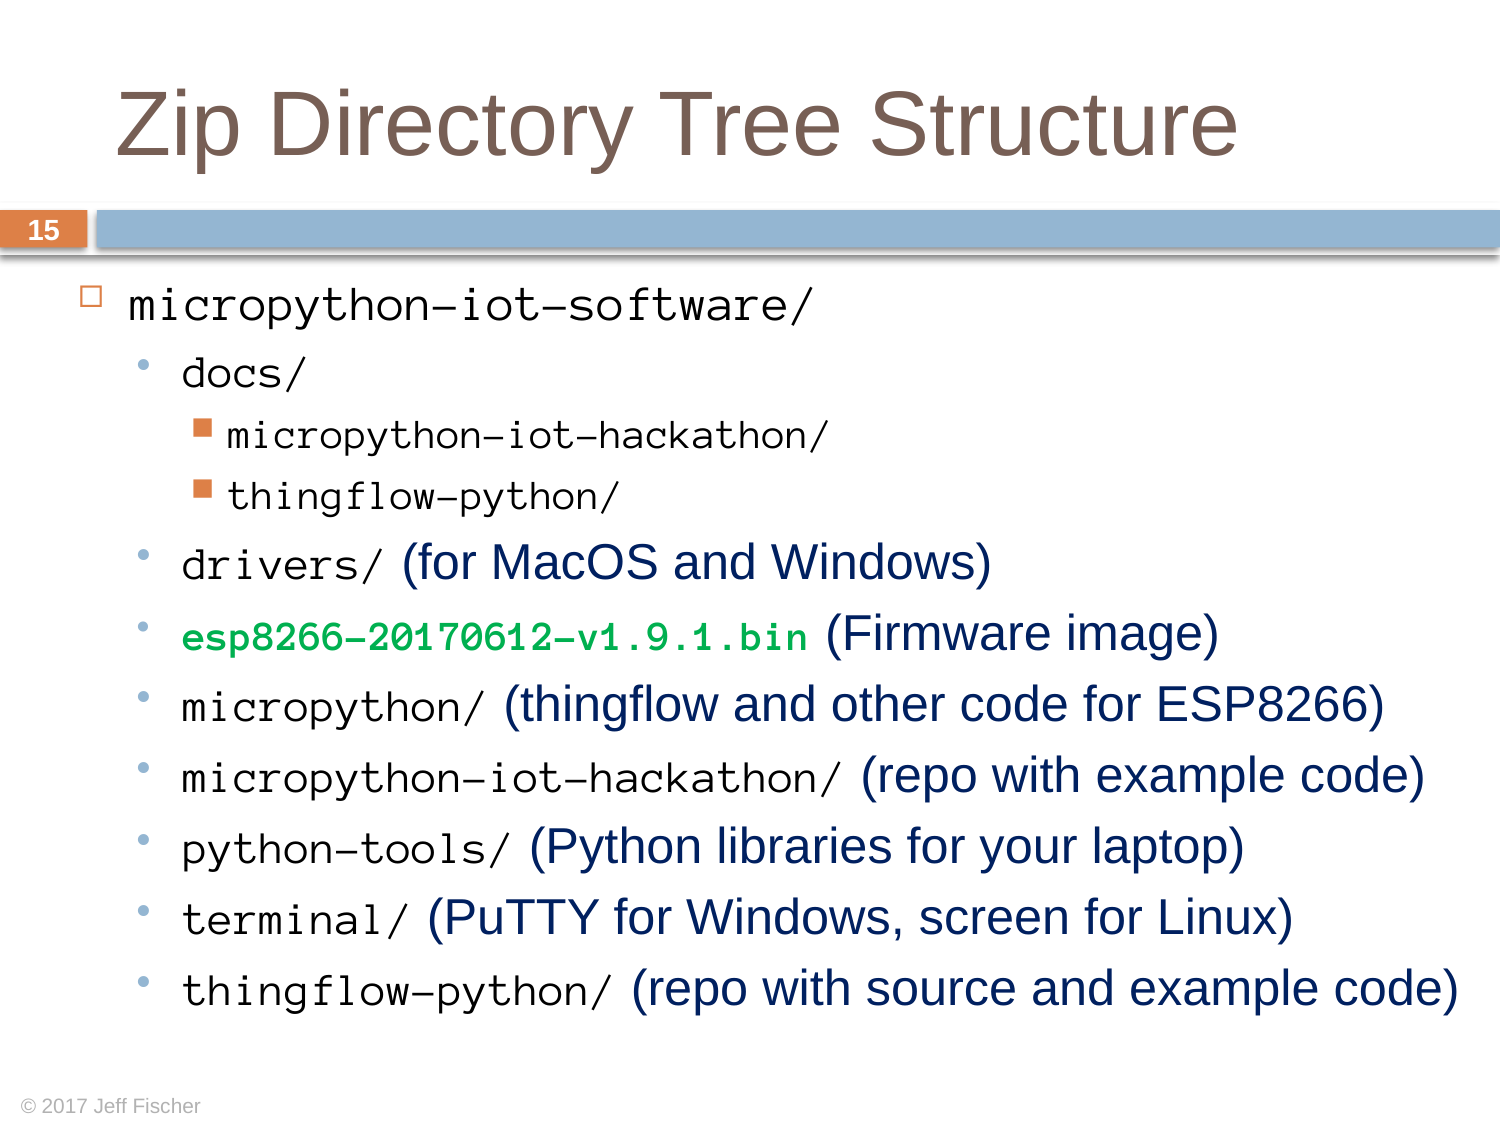

# Zip Directory Tree Structure
15
micropython-iot-software/
docs/
micropython-iot-hackathon/
thingflow-python/
drivers/ (for MacOS and Windows)
esp8266-20170612-v1.9.1.bin (Firmware image)
micropython/ (thingflow and other code for ESP8266)
micropython-iot-hackathon/ (repo with example code)
python-tools/ (Python libraries for your laptop)
terminal/ (PuTTY for Windows, screen for Linux)
thingflow-python/ (repo with source and example code)
© 2017 Jeff Fischer